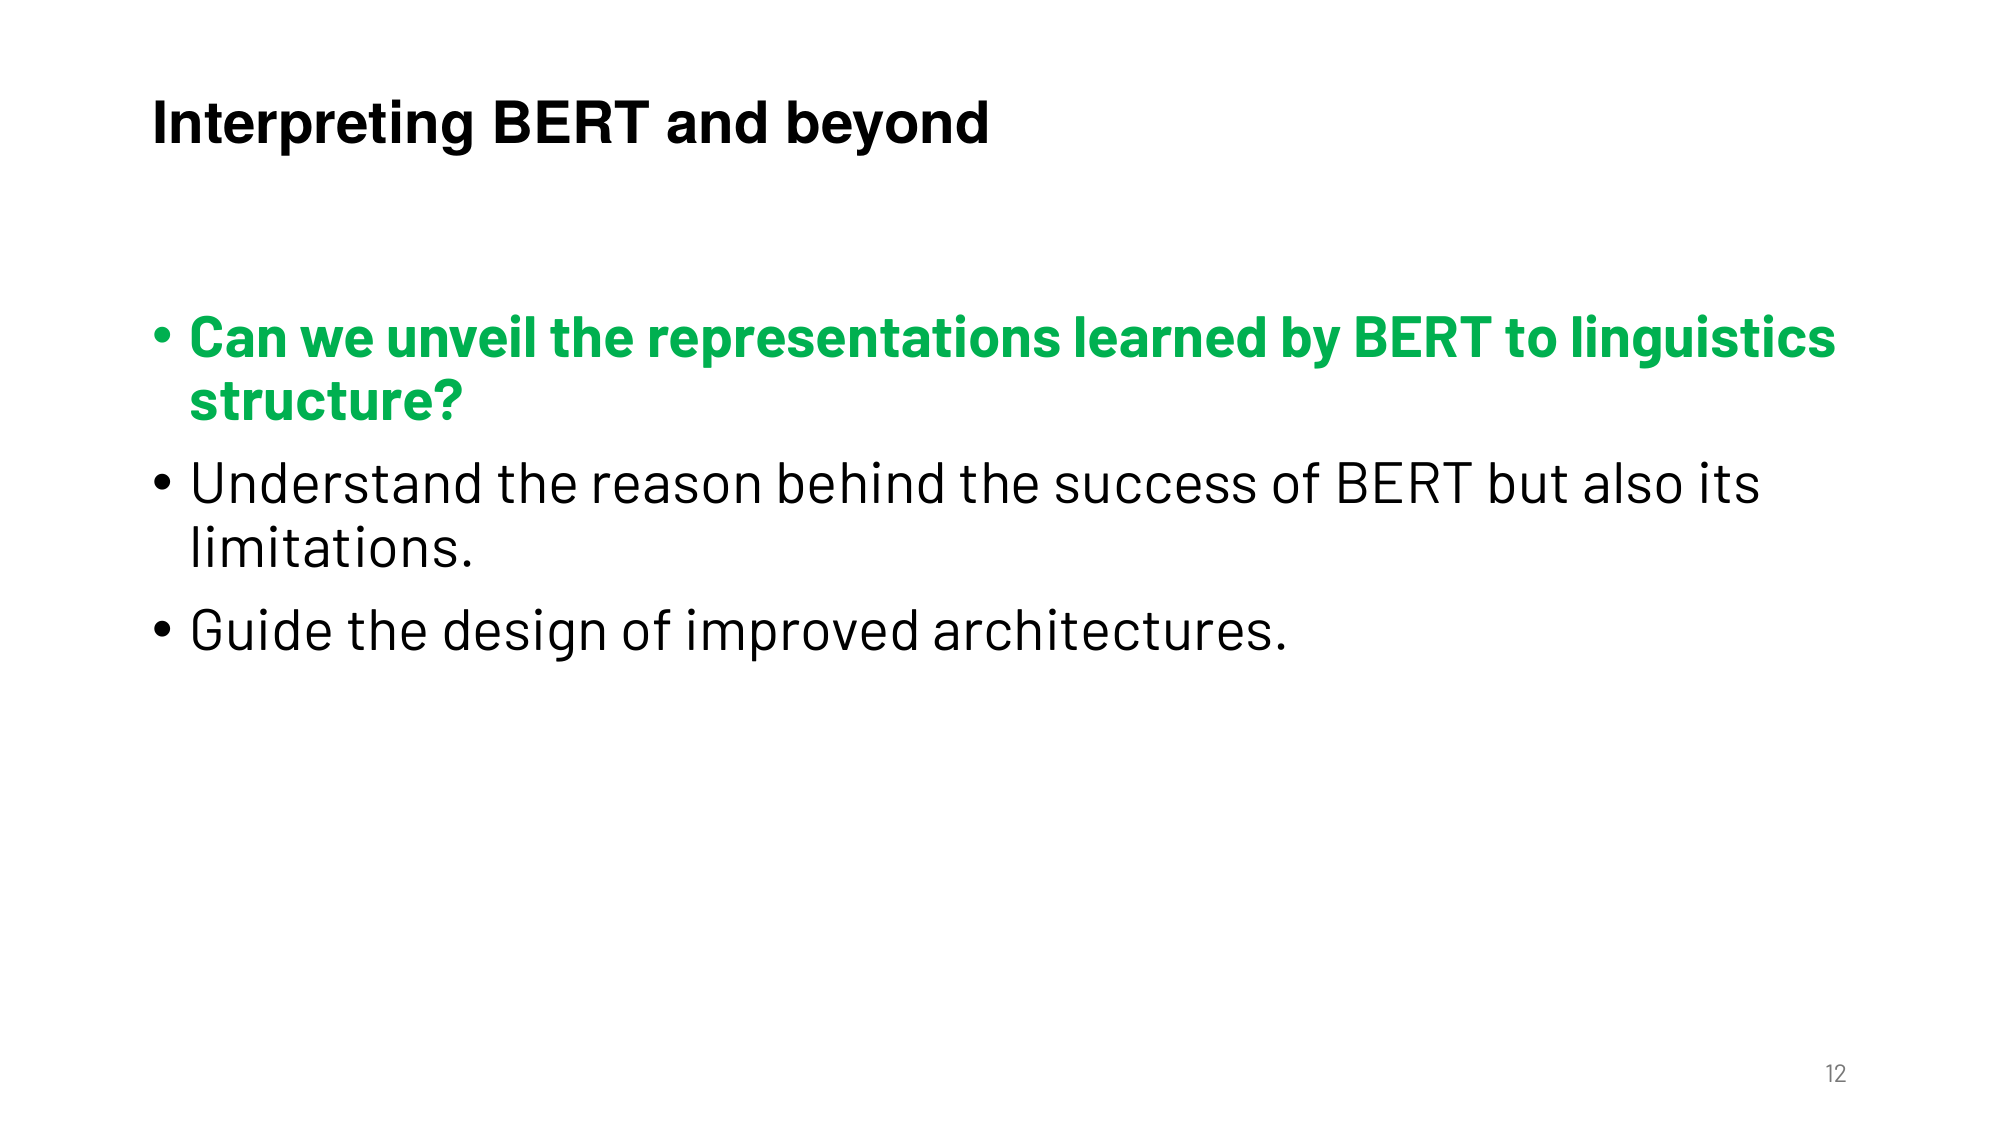

# Interpreting BERT and beyond
Can we unveil the representations learned by BERT to linguistics structure?
Understand the reason behind the success of BERT but also its limitations.
Guide the design of improved architectures.

12